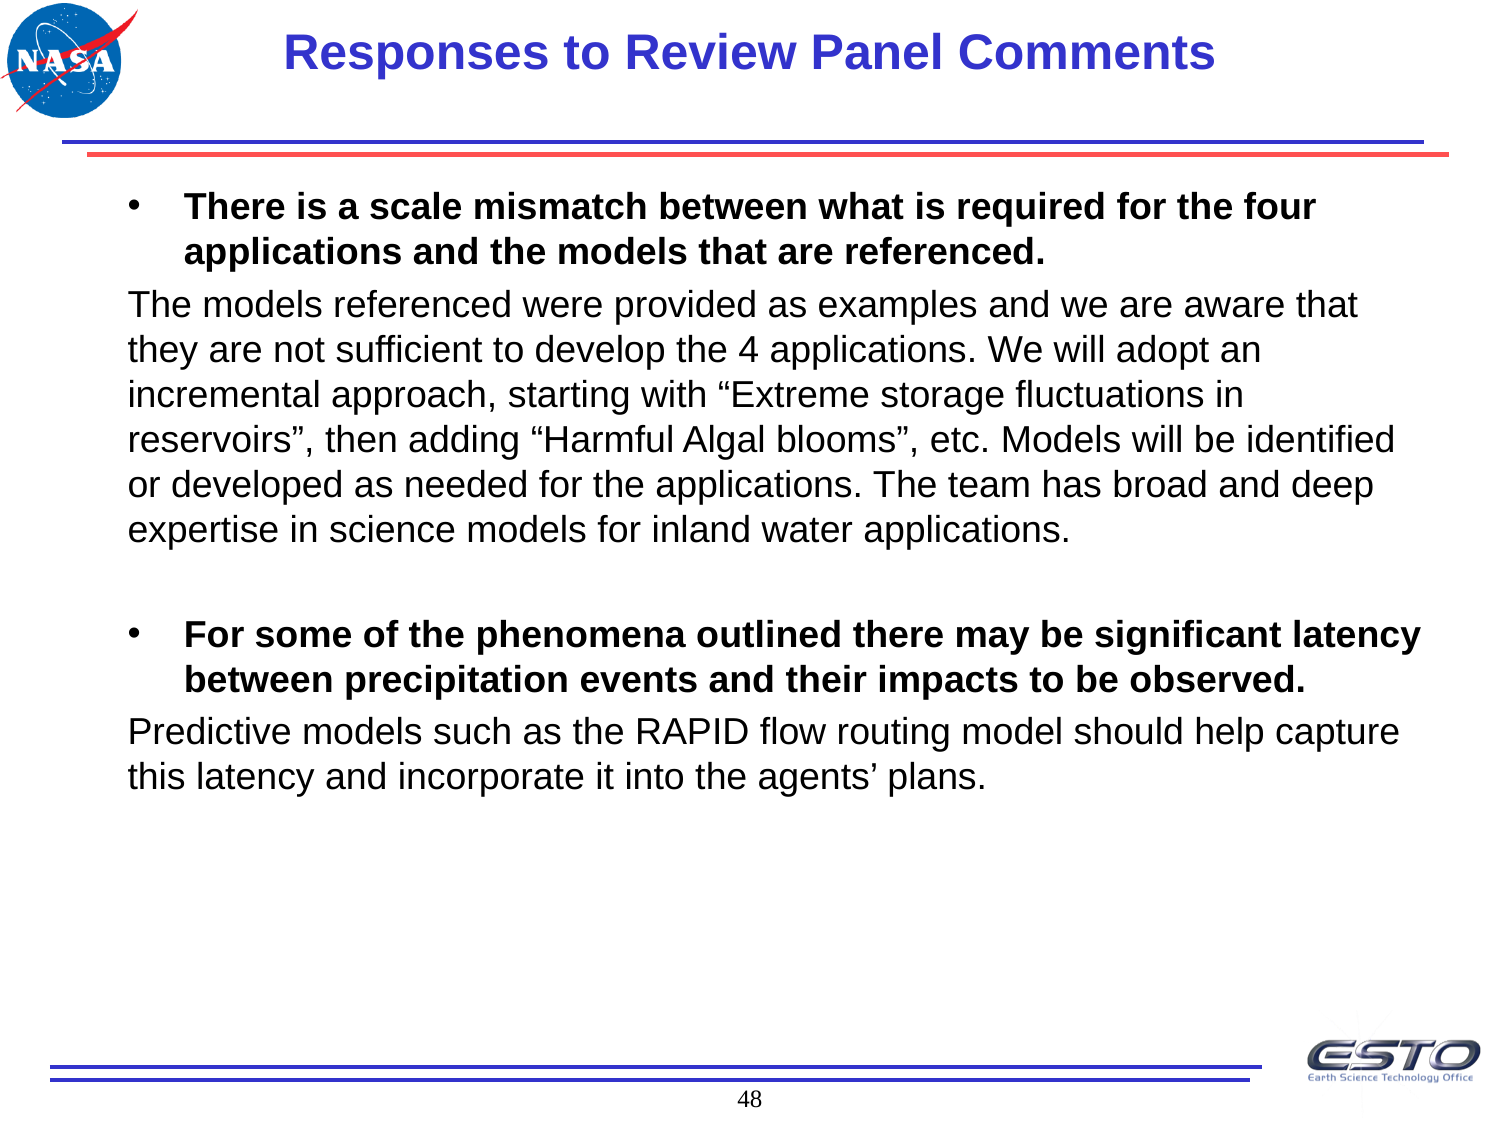

# Responses to Review Panel Comments
There is a scale mismatch between what is required for the four applications and the models that are referenced.
The models referenced were provided as examples and we are aware that they are not sufficient to develop the 4 applications. We will adopt an incremental approach, starting with “Extreme storage fluctuations in reservoirs”, then adding “Harmful Algal blooms”, etc. Models will be identified or developed as needed for the applications. The team has broad and deep expertise in science models for inland water applications.

For some of the phenomena outlined there may be significant latency between precipitation events and their impacts to be observed.
Predictive models such as the RAPID flow routing model should help capture this latency and incorporate it into the agents’ plans.